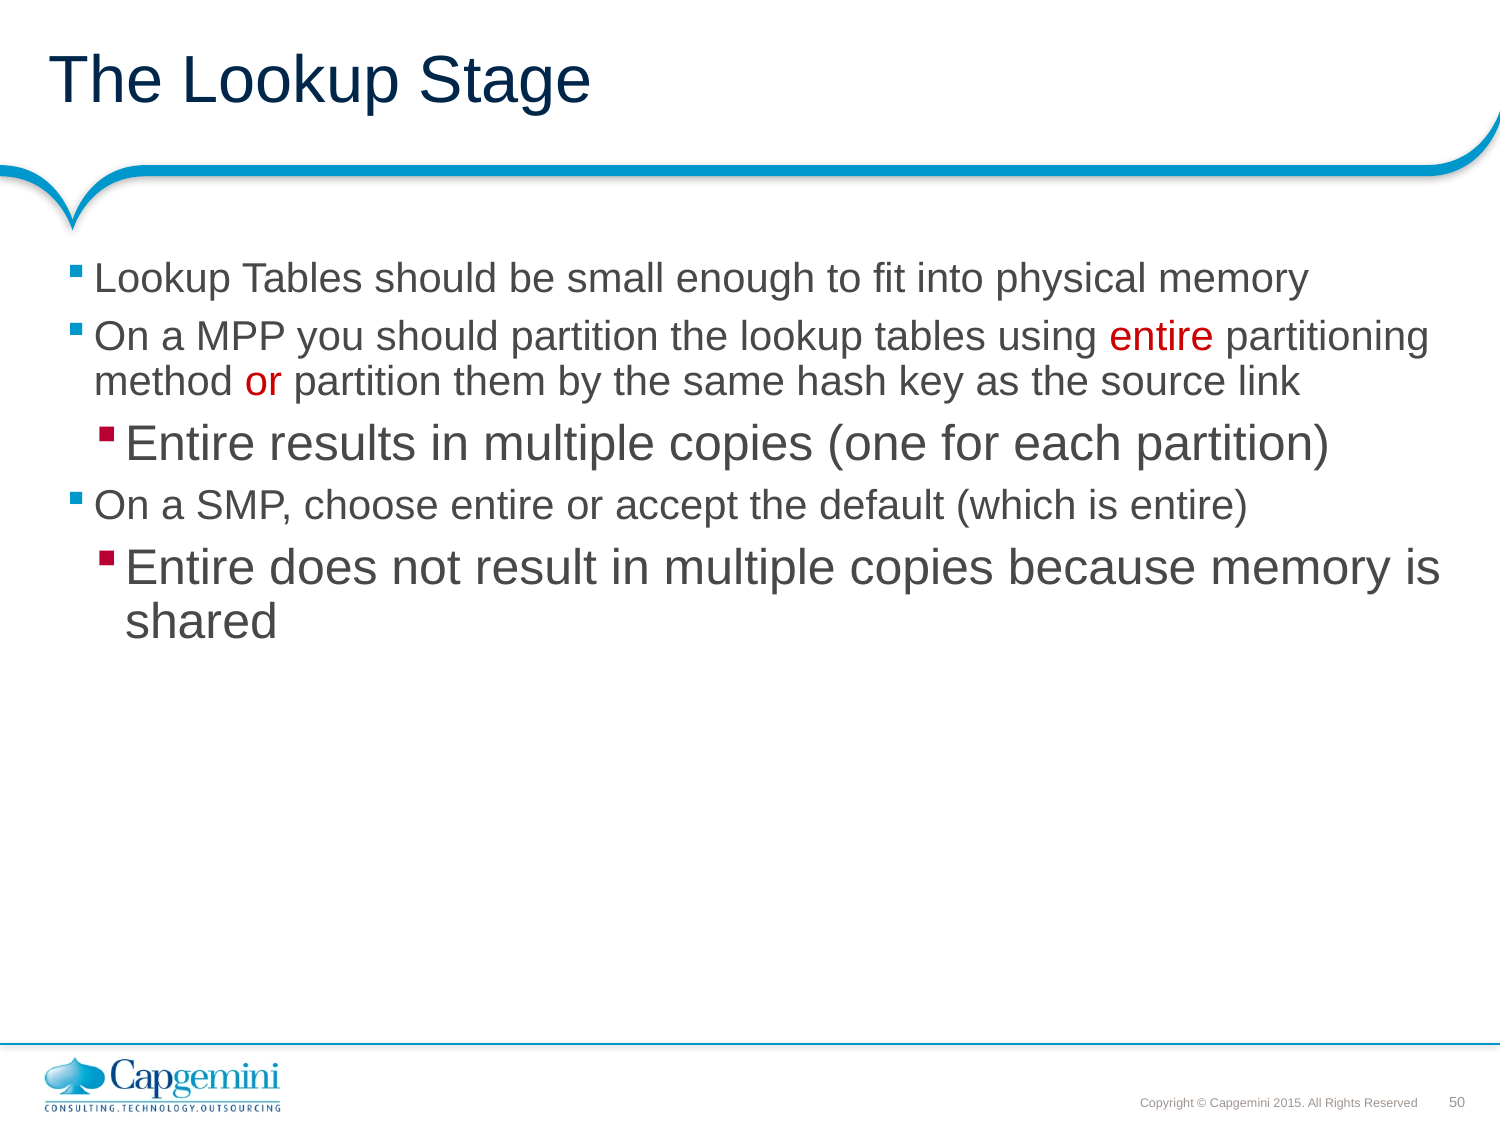

# The Lookup Stage
Lookup Tables should be small enough to fit into physical memory
On a MPP you should partition the lookup tables using entire partitioning method or partition them by the same hash key as the source link
Entire results in multiple copies (one for each partition)
On a SMP, choose entire or accept the default (which is entire)
Entire does not result in multiple copies because memory is shared